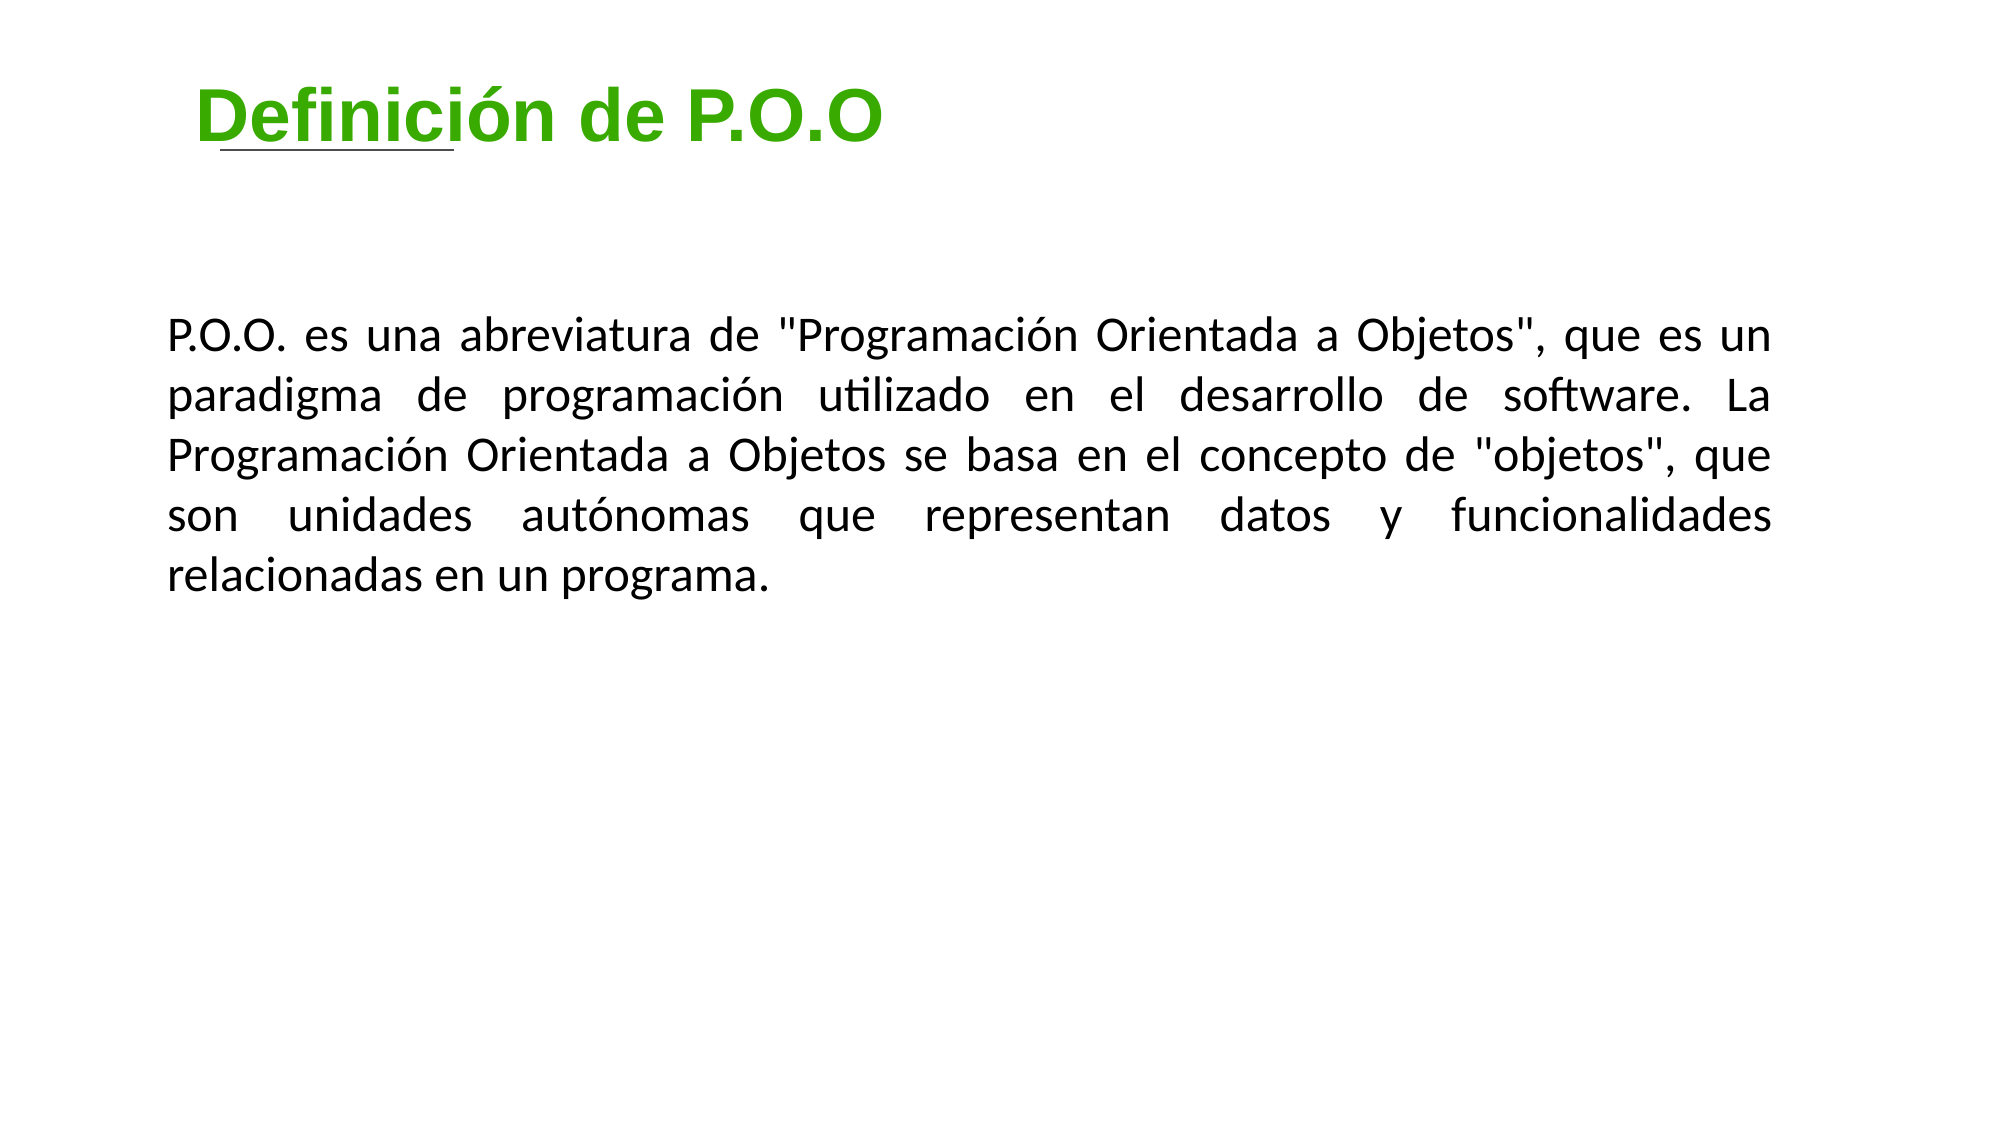

Definición de P.O.O
P.O.O. es una abreviatura de "Programación Orientada a Objetos", que es un paradigma de programación utilizado en el desarrollo de software. La Programación Orientada a Objetos se basa en el concepto de "objetos", que son unidades autónomas que representan datos y funcionalidades relacionadas en un programa.